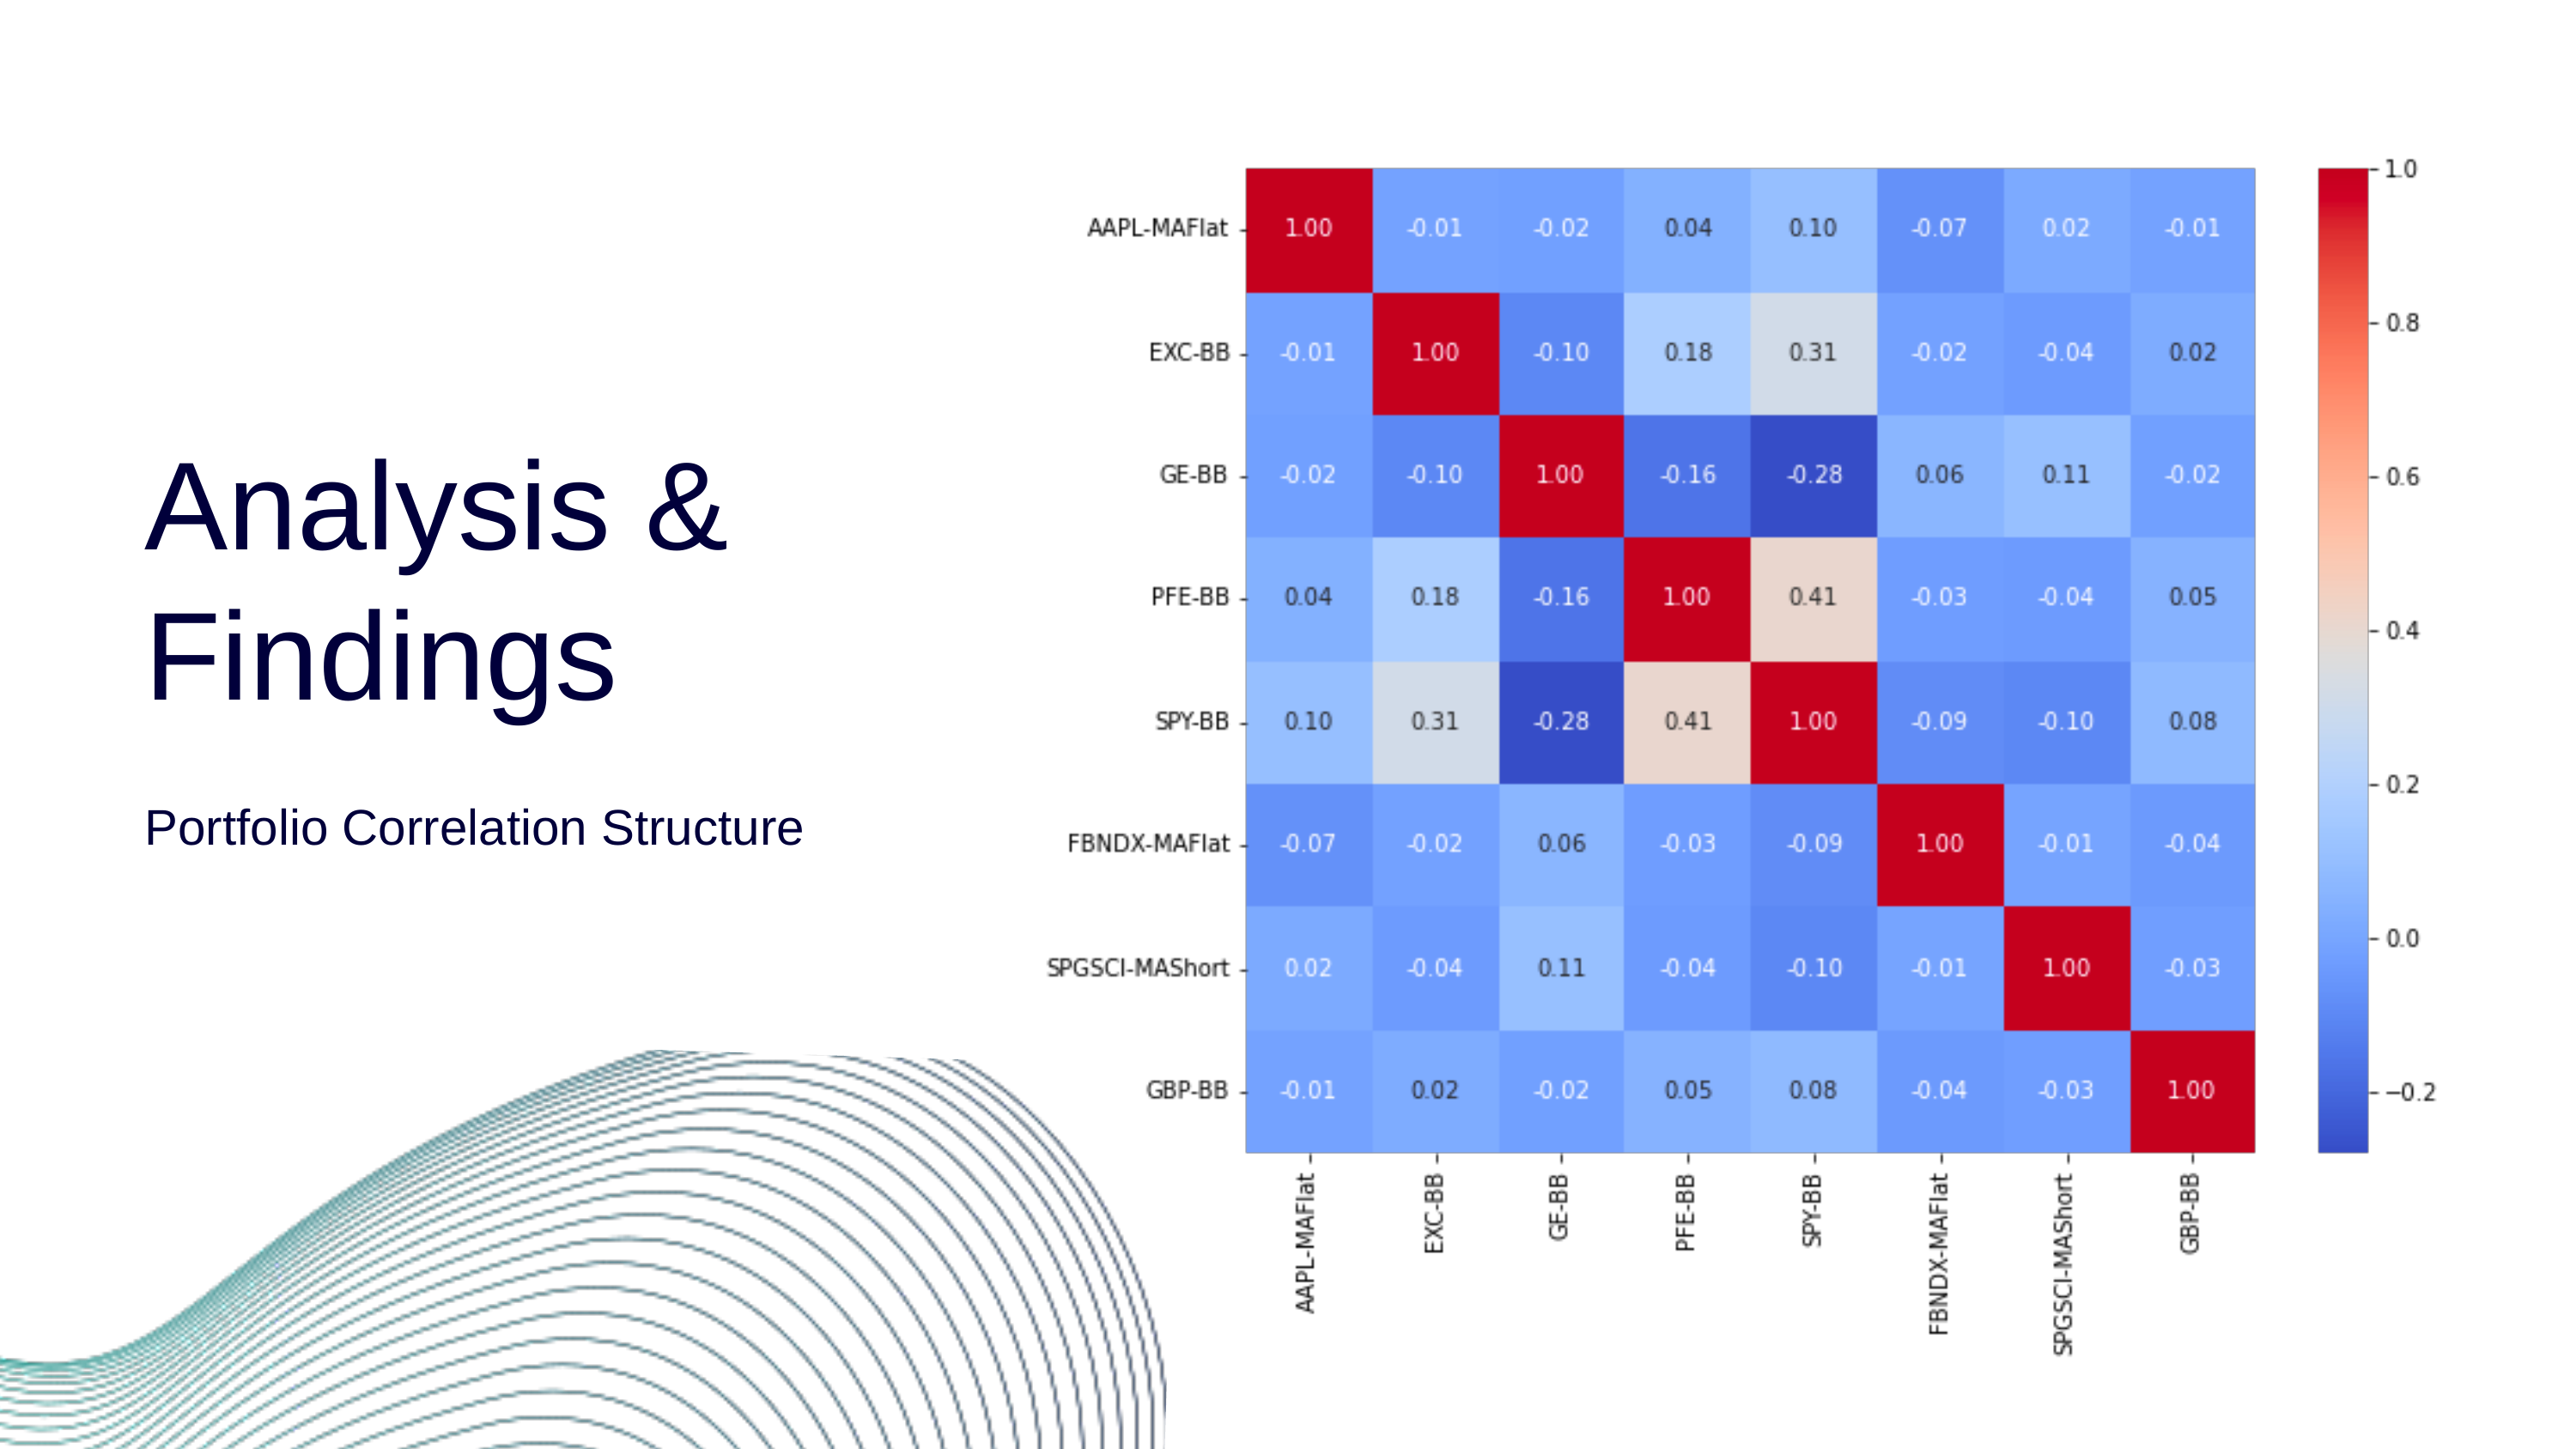

Analysis & Findings
Portfolio Correlation Structure
Problem 3